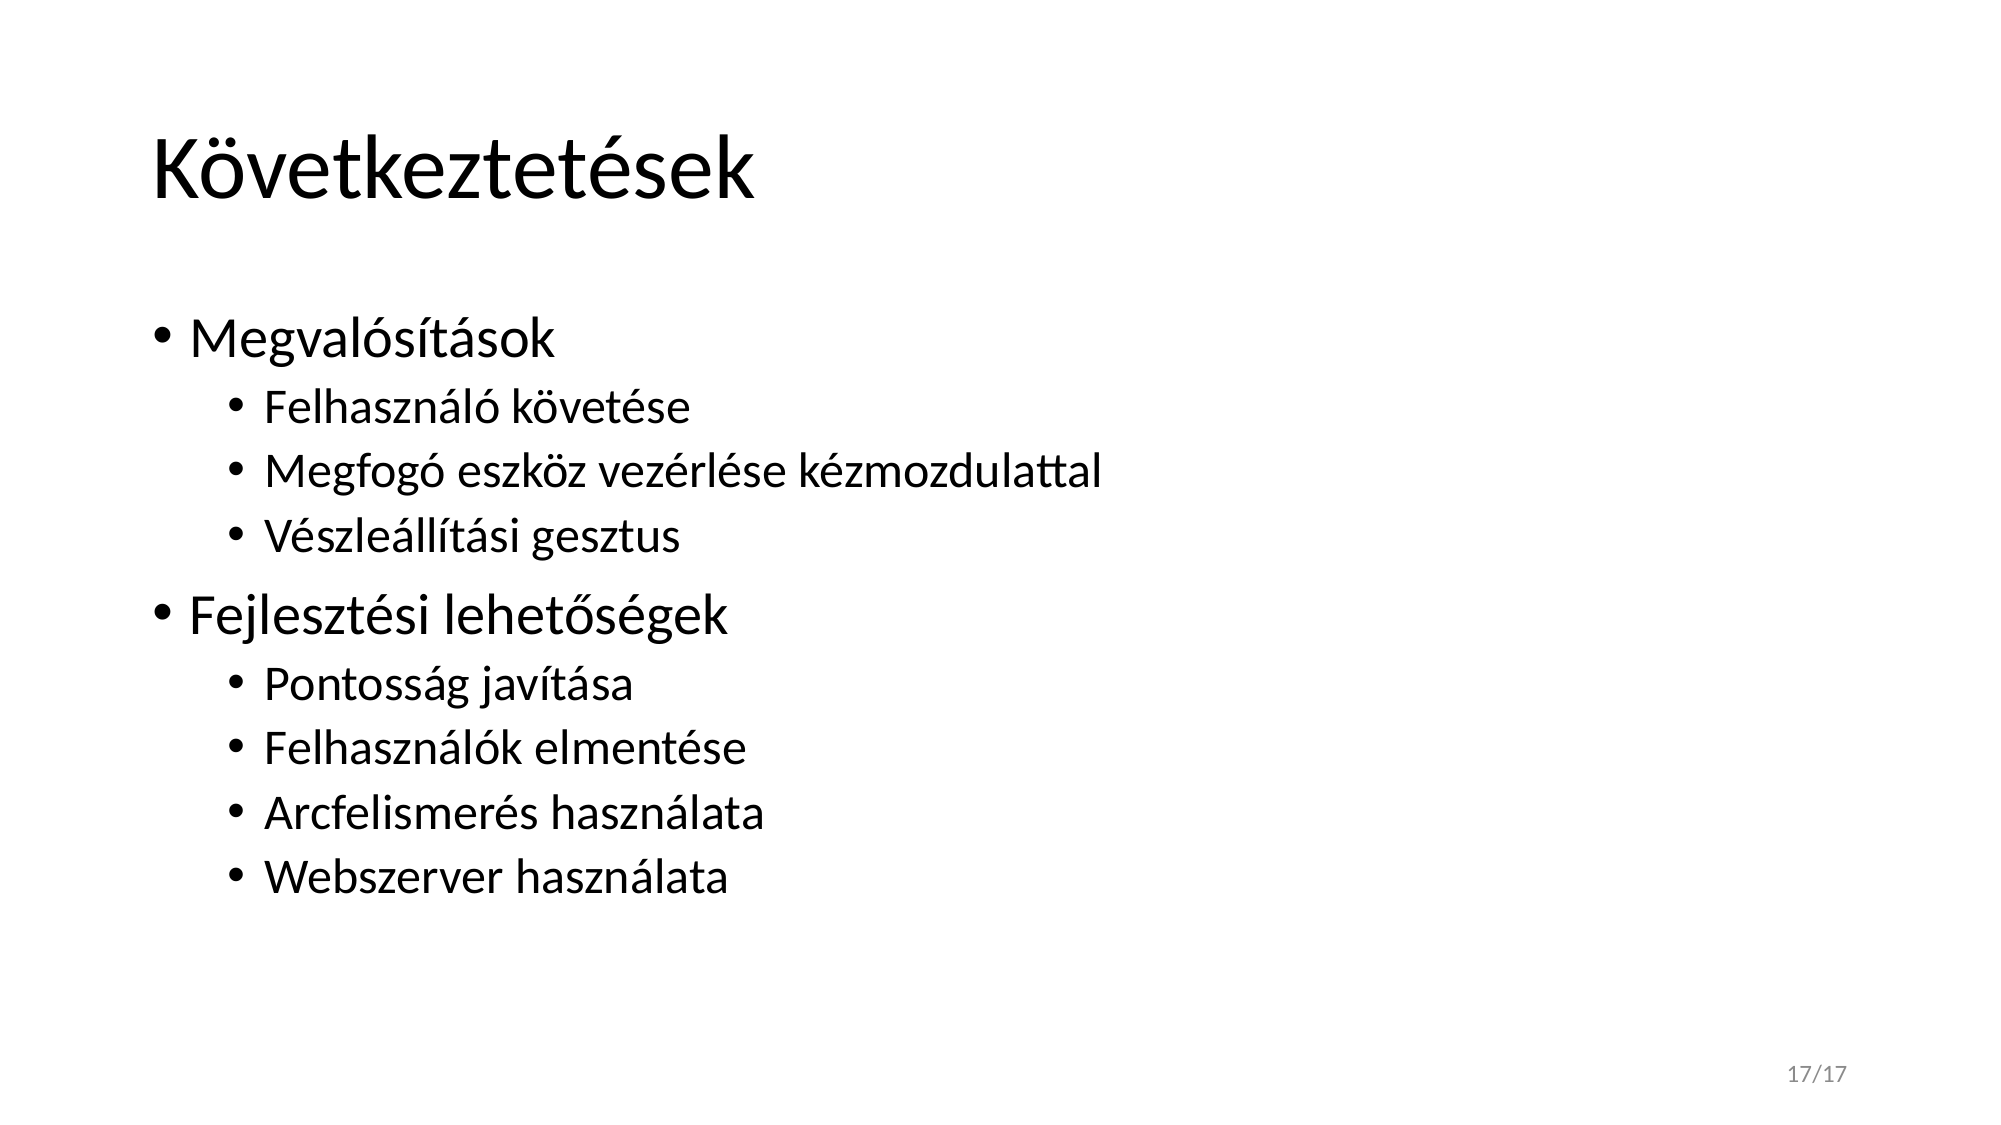

# Következtetések
Megvalósítások
Felhasználó követése
Megfogó eszköz vezérlése kézmozdulattal
Vészleállítási gesztus
Fejlesztési lehetőségek
Pontosság javítása
Felhasználók elmentése
Arcfelismerés használata
Webszerver használata

17/17